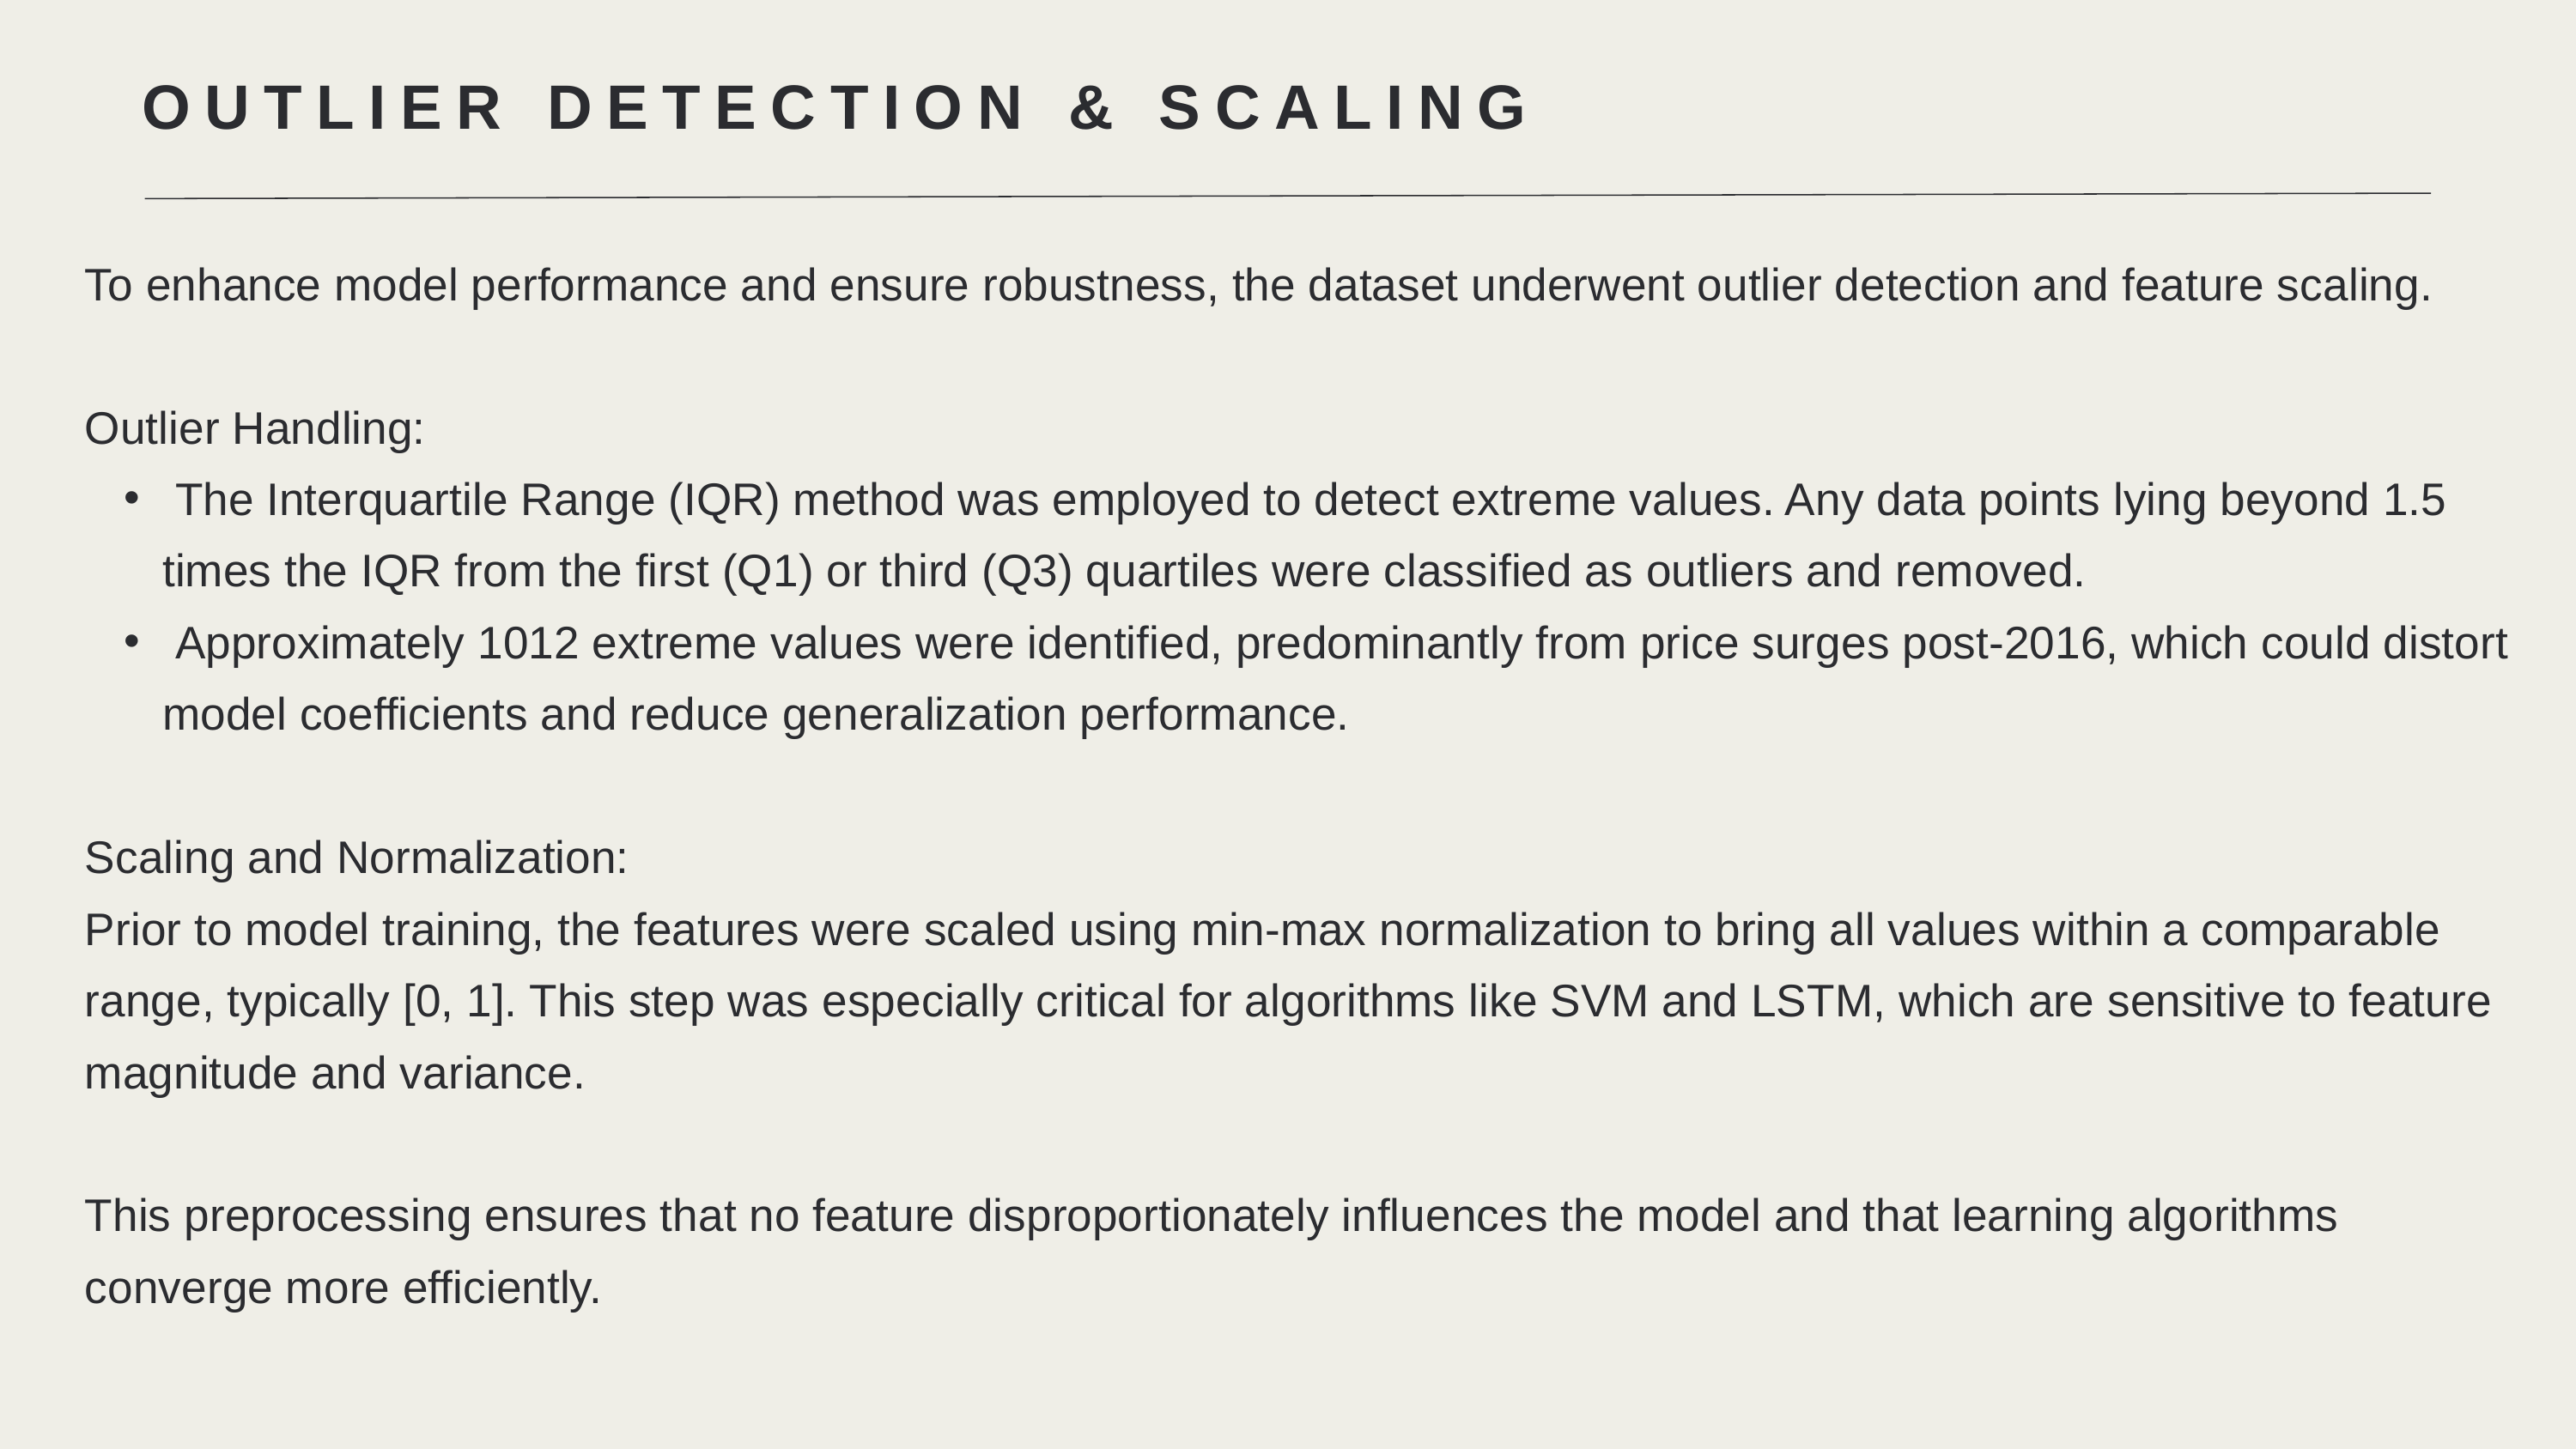

OUTLIER DETECTION & SCALING

To enhance model performance and ensure robustness, the dataset underwent outlier detection and feature scaling.

Outlier Handling:
 The Interquartile Range (IQR) method was employed to detect extreme values. Any data points lying beyond 1.5 times the IQR from the first (Q1) or third (Q3) quartiles were classified as outliers and removed.
 Approximately 1012 extreme values were identified, predominantly from price surges post-2016, which could distort model coefficients and reduce generalization performance.

Scaling and Normalization:
Prior to model training, the features were scaled using min-max normalization to bring all values within a comparable range, typically [0, 1]. This step was especially critical for algorithms like SVM and LSTM, which are sensitive to feature magnitude and variance.

This preprocessing ensures that no feature disproportionately influences the model and that learning algorithms converge more efficiently.